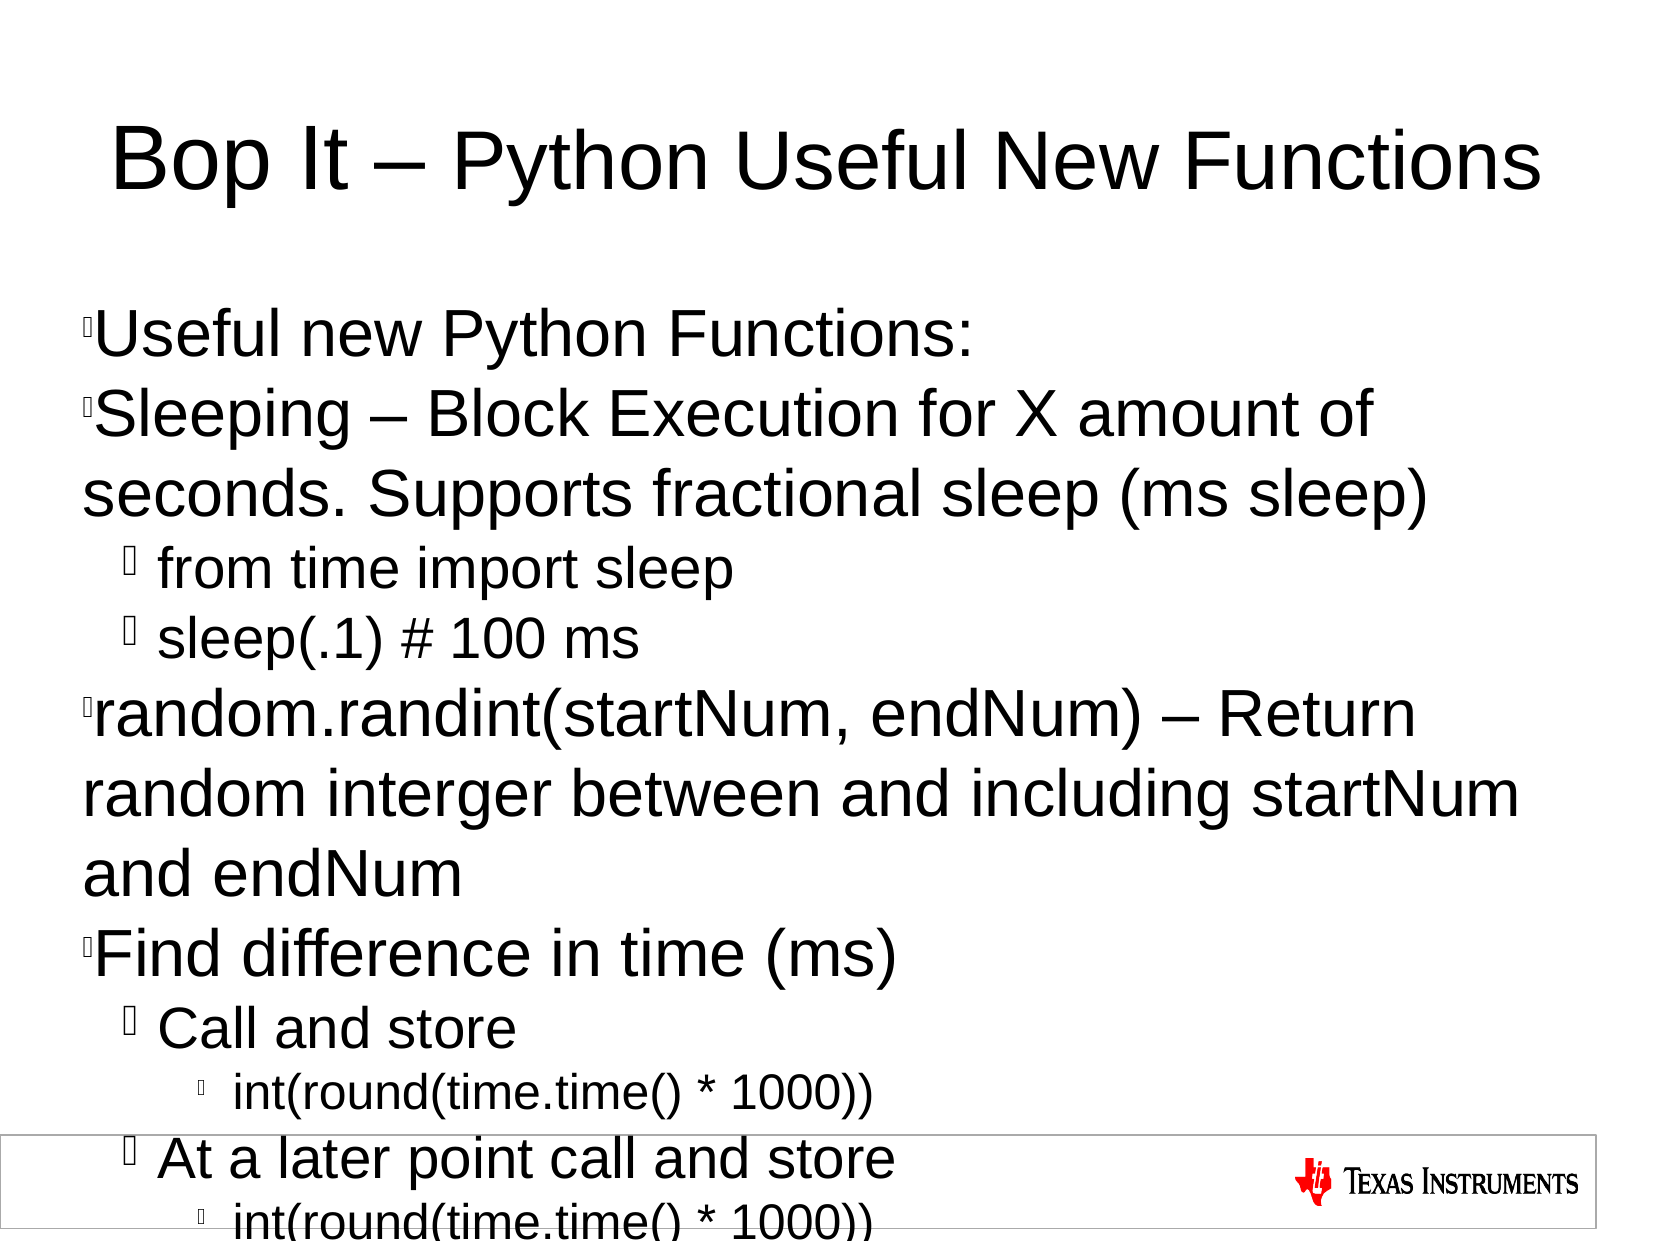

Bop It – Python Useful New Functions
Useful new Python Functions:
Sleeping – Block Execution for X amount of seconds. Supports fractional sleep (ms sleep)
from time import sleep
sleep(.1) # 100 ms
random.randint(startNum, endNum) – Return random interger between and including startNum and endNum
Find difference in time (ms)
Call and store
int(round(time.time() * 1000))
At a later point call and store
int(round(time.time() * 1000))
Take the difference and thats the time difference in ms